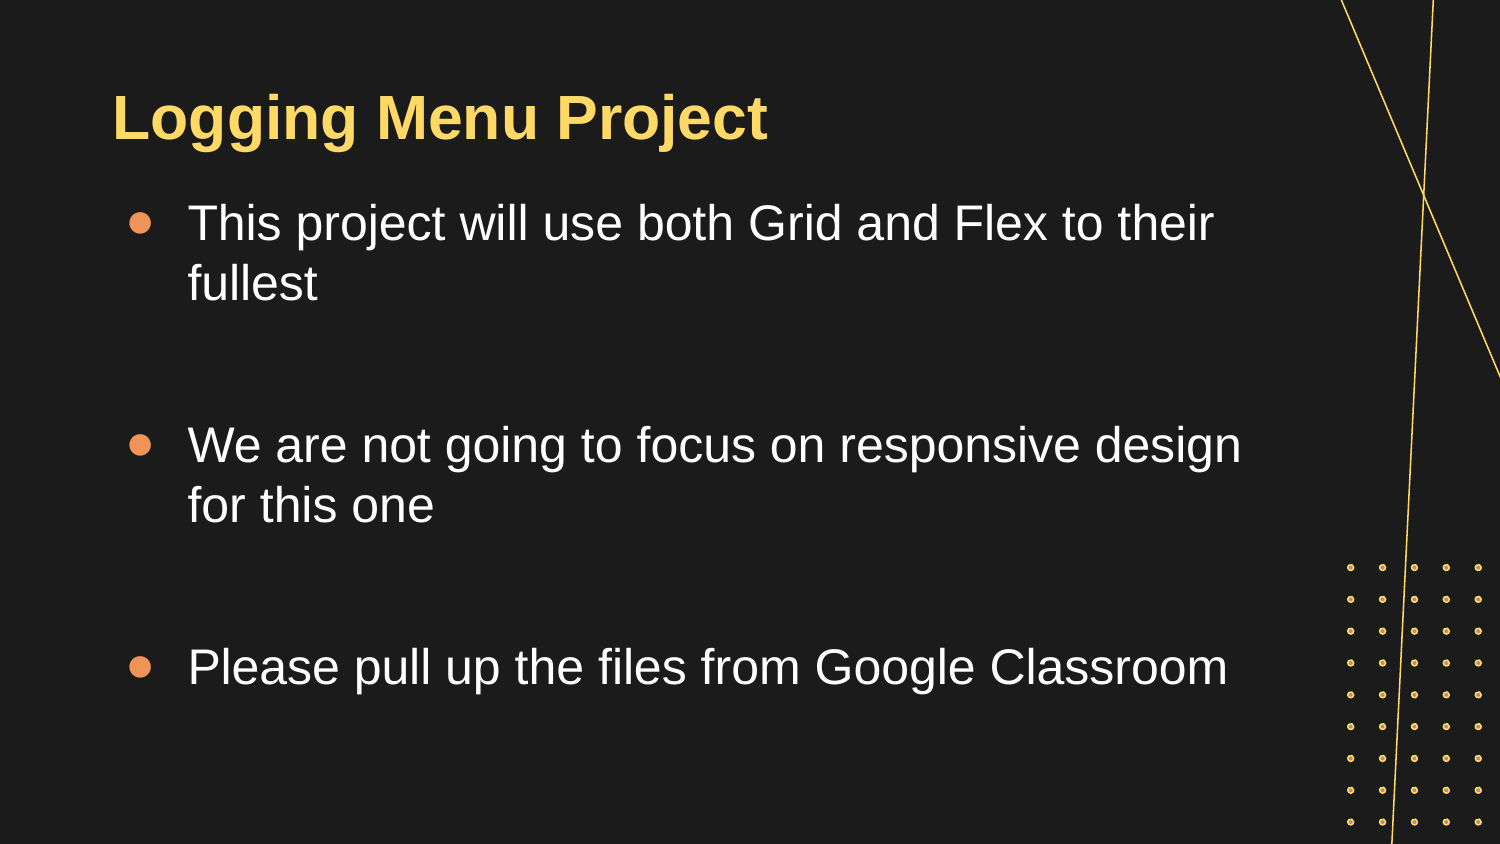

# Logging Menu Project
This project will use both Grid and Flex to their fullest

We are not going to focus on responsive design for this one

Please pull up the files from Google Classroom